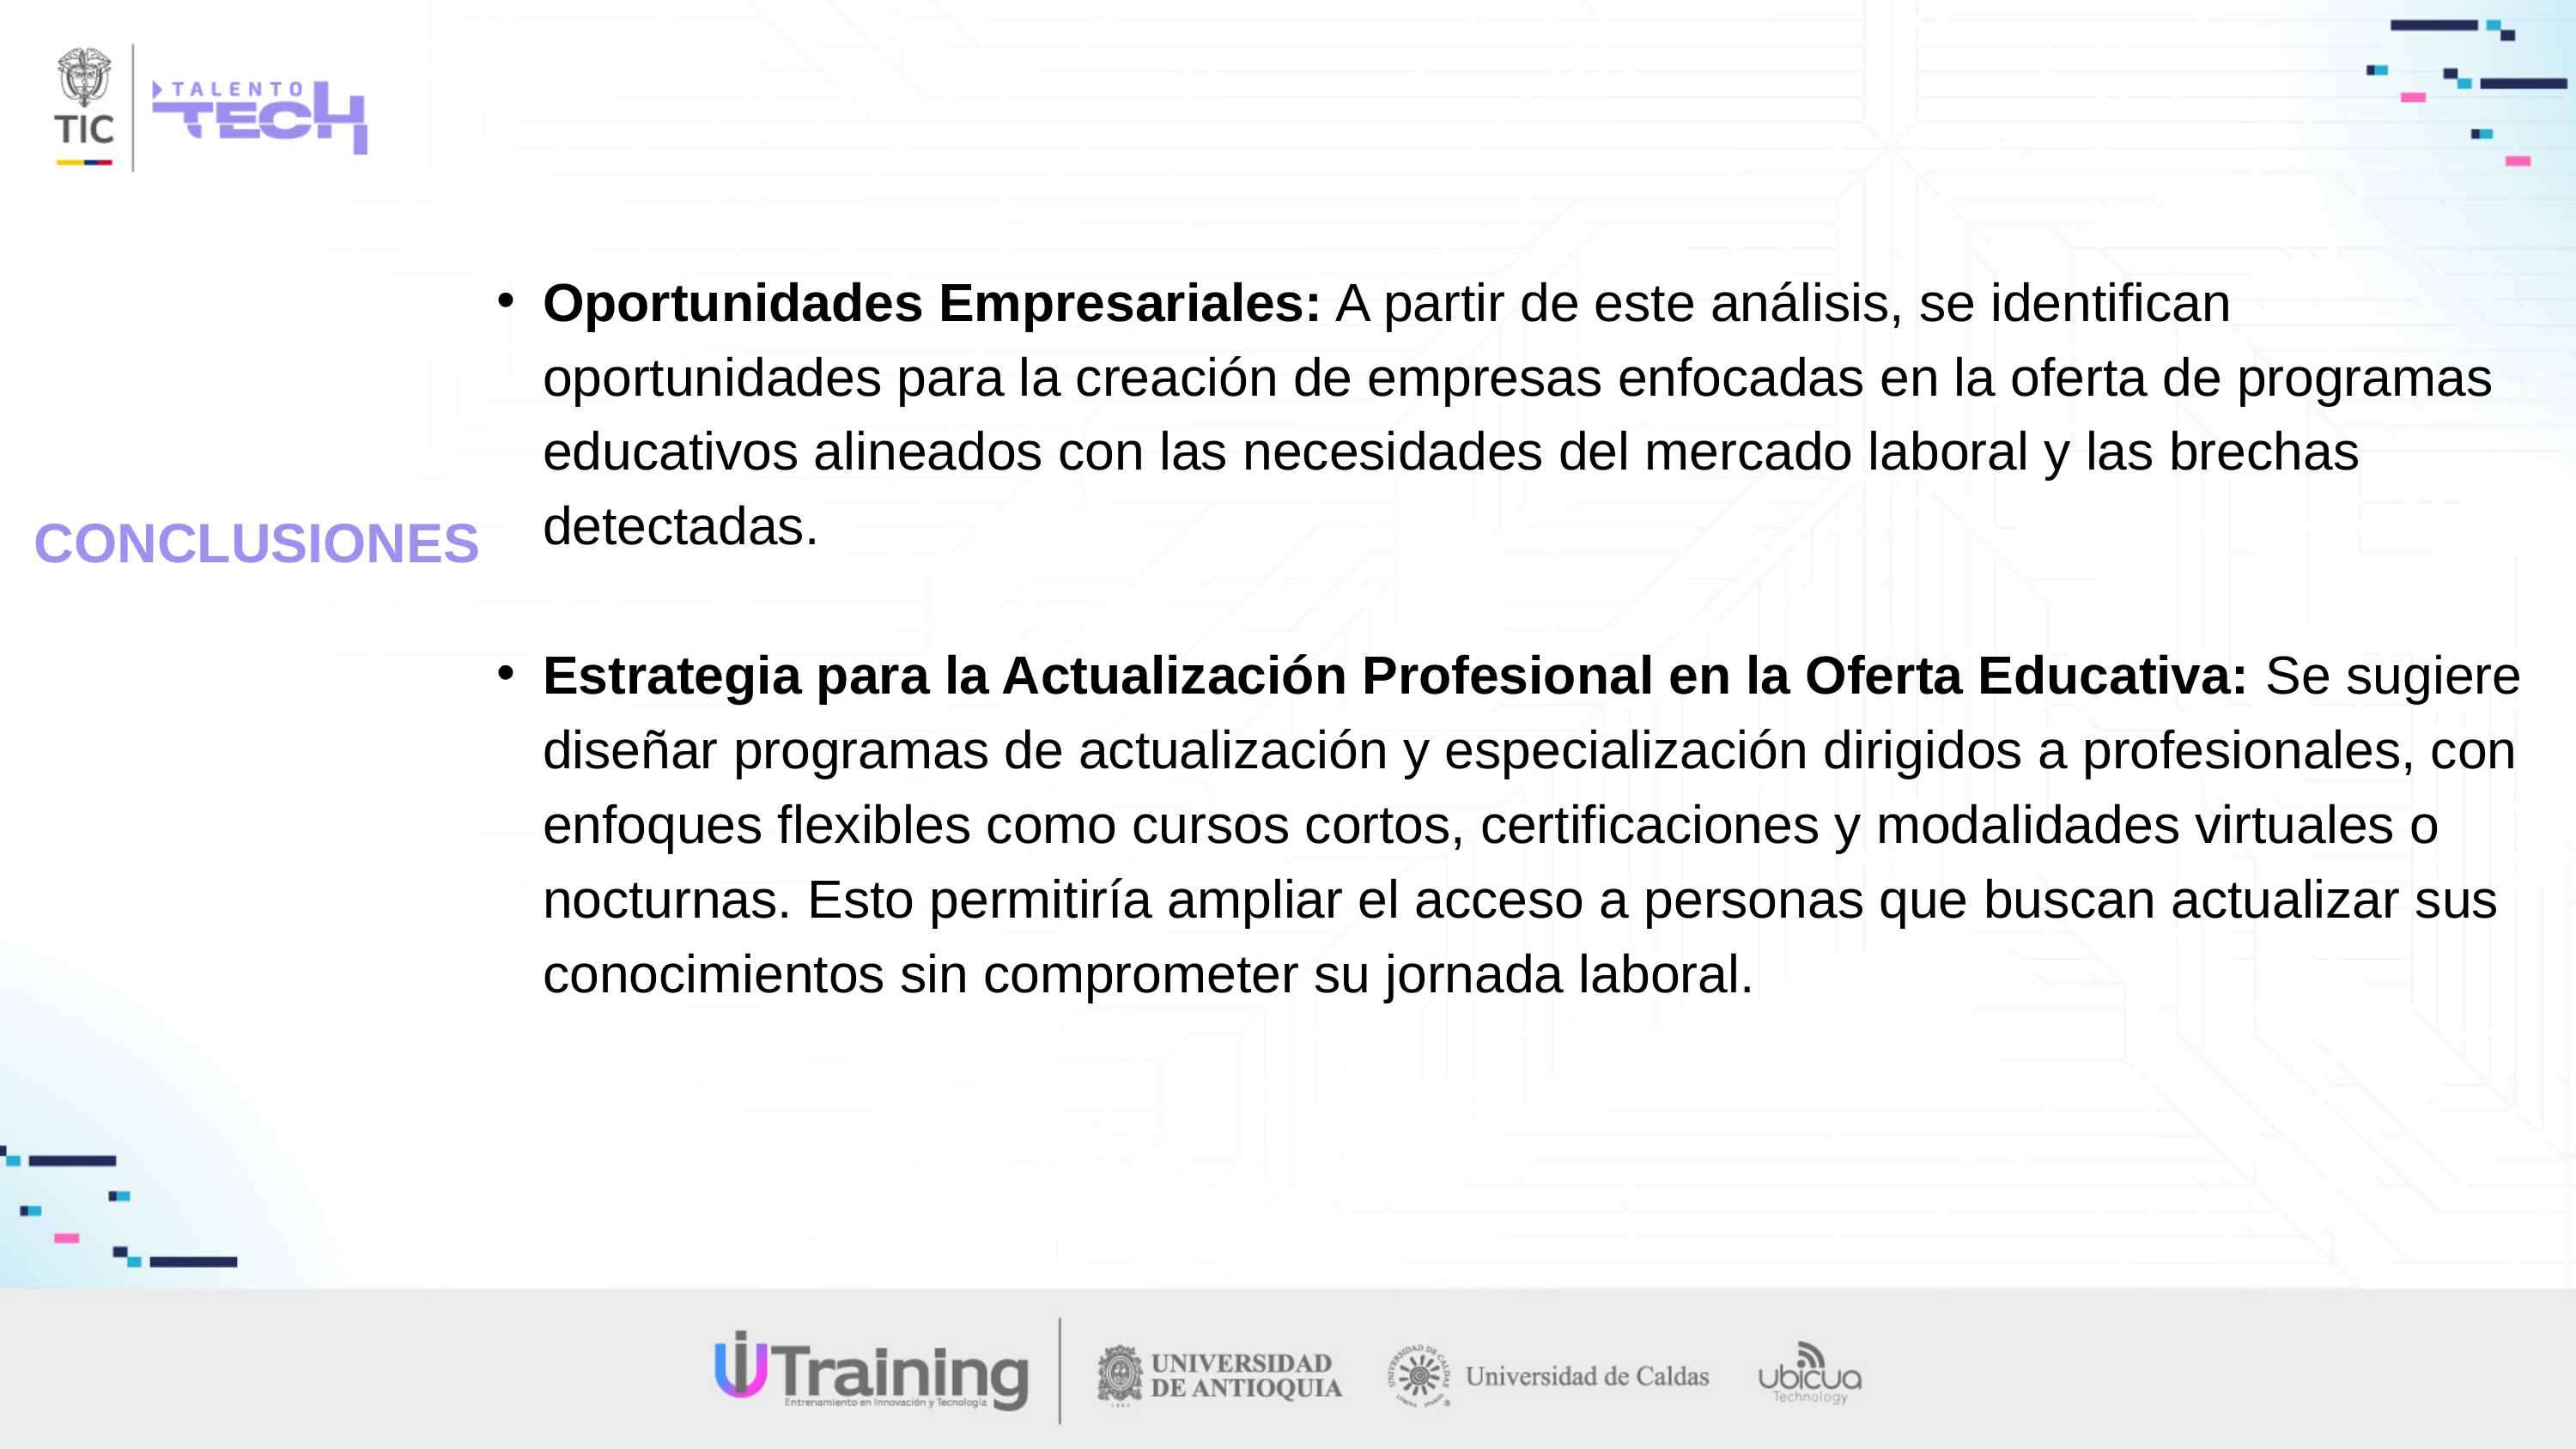

Oportunidades Empresariales: A partir de este análisis, se identifican oportunidades para la creación de empresas enfocadas en la oferta de programas educativos alineados con las necesidades del mercado laboral y las brechas detectadas.

Estrategia para la Actualización Profesional en la Oferta Educativa: Se sugiere diseñar programas de actualización y especialización dirigidos a profesionales, con enfoques flexibles como cursos cortos, certificaciones y modalidades virtuales o nocturnas. Esto permitiría ampliar el acceso a personas que buscan actualizar sus conocimientos sin comprometer su jornada laboral.

CONCLUSIONES